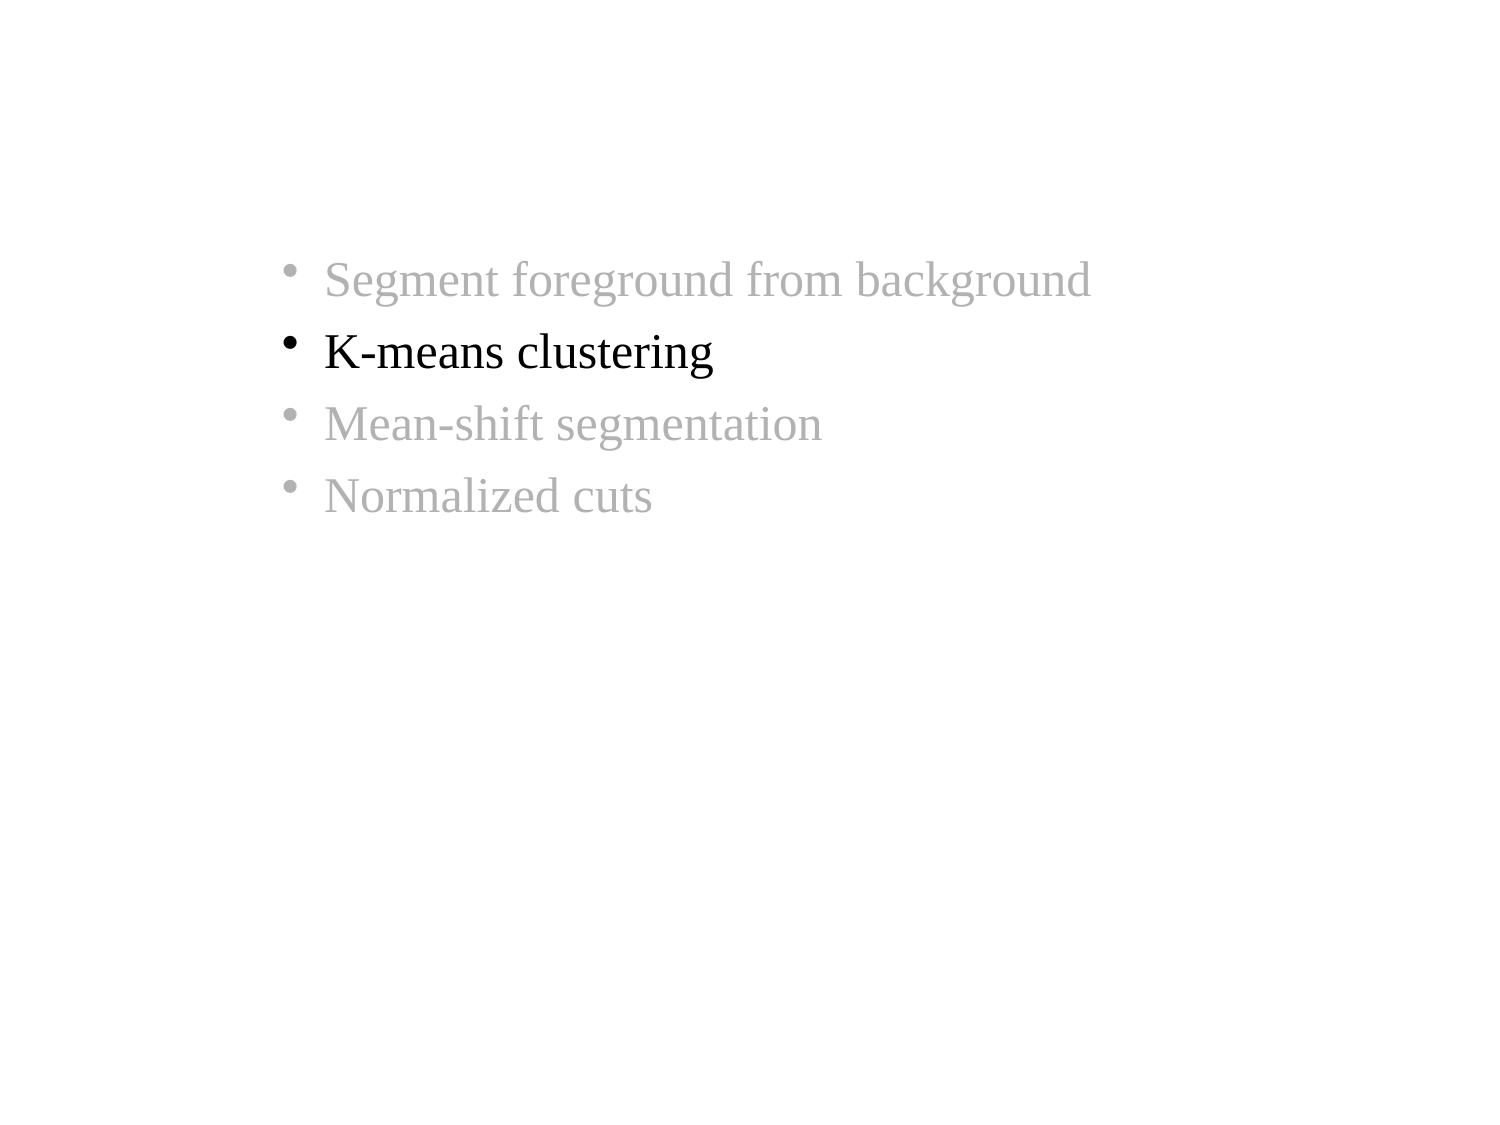

Segment foreground from background
K-means clustering
Mean-shift segmentation
Normalized cuts